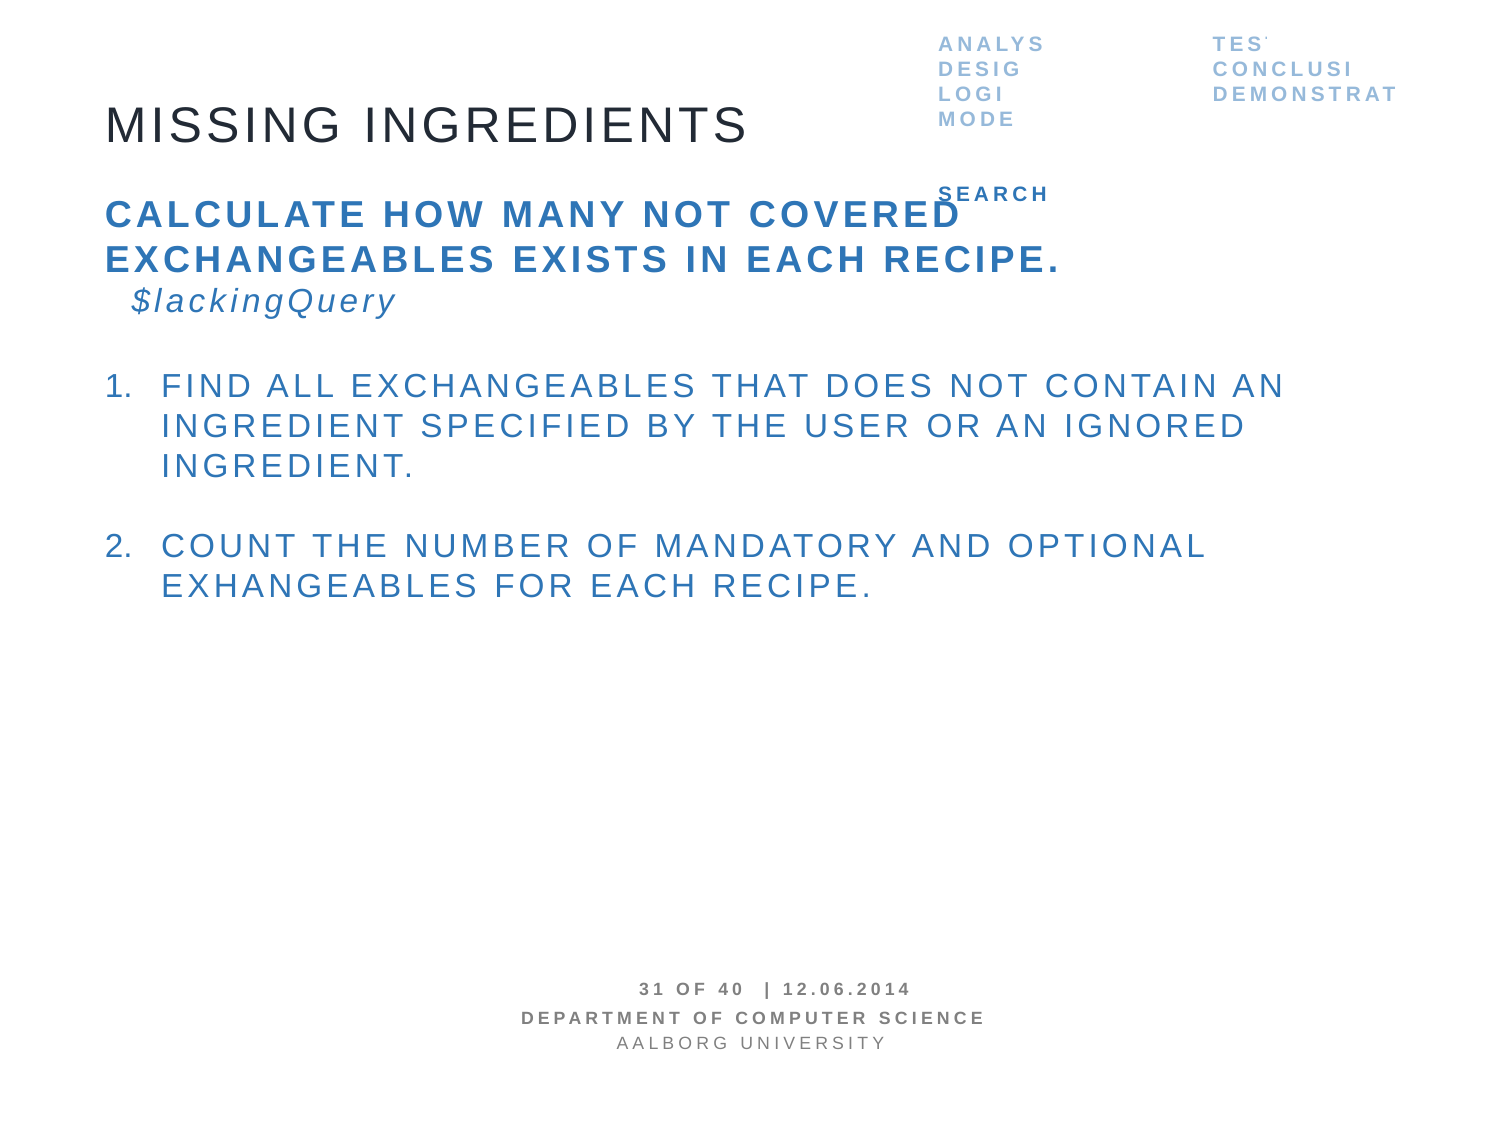

analysis
design
login
model

search
test
conclusion
demonstration

Missing ingredients
Calculate how many not covered exchangeables exists in each recipe.
  $lackingQuery

Find all exchangeables that does not contain an ingredient specified by the user or an ignored ingredient.

Count the number of mandatory and optional exhangeables for each recipe.
31 OF 40  | 12.06.2014
Department of computer science
AALBORG UNIVERSITy